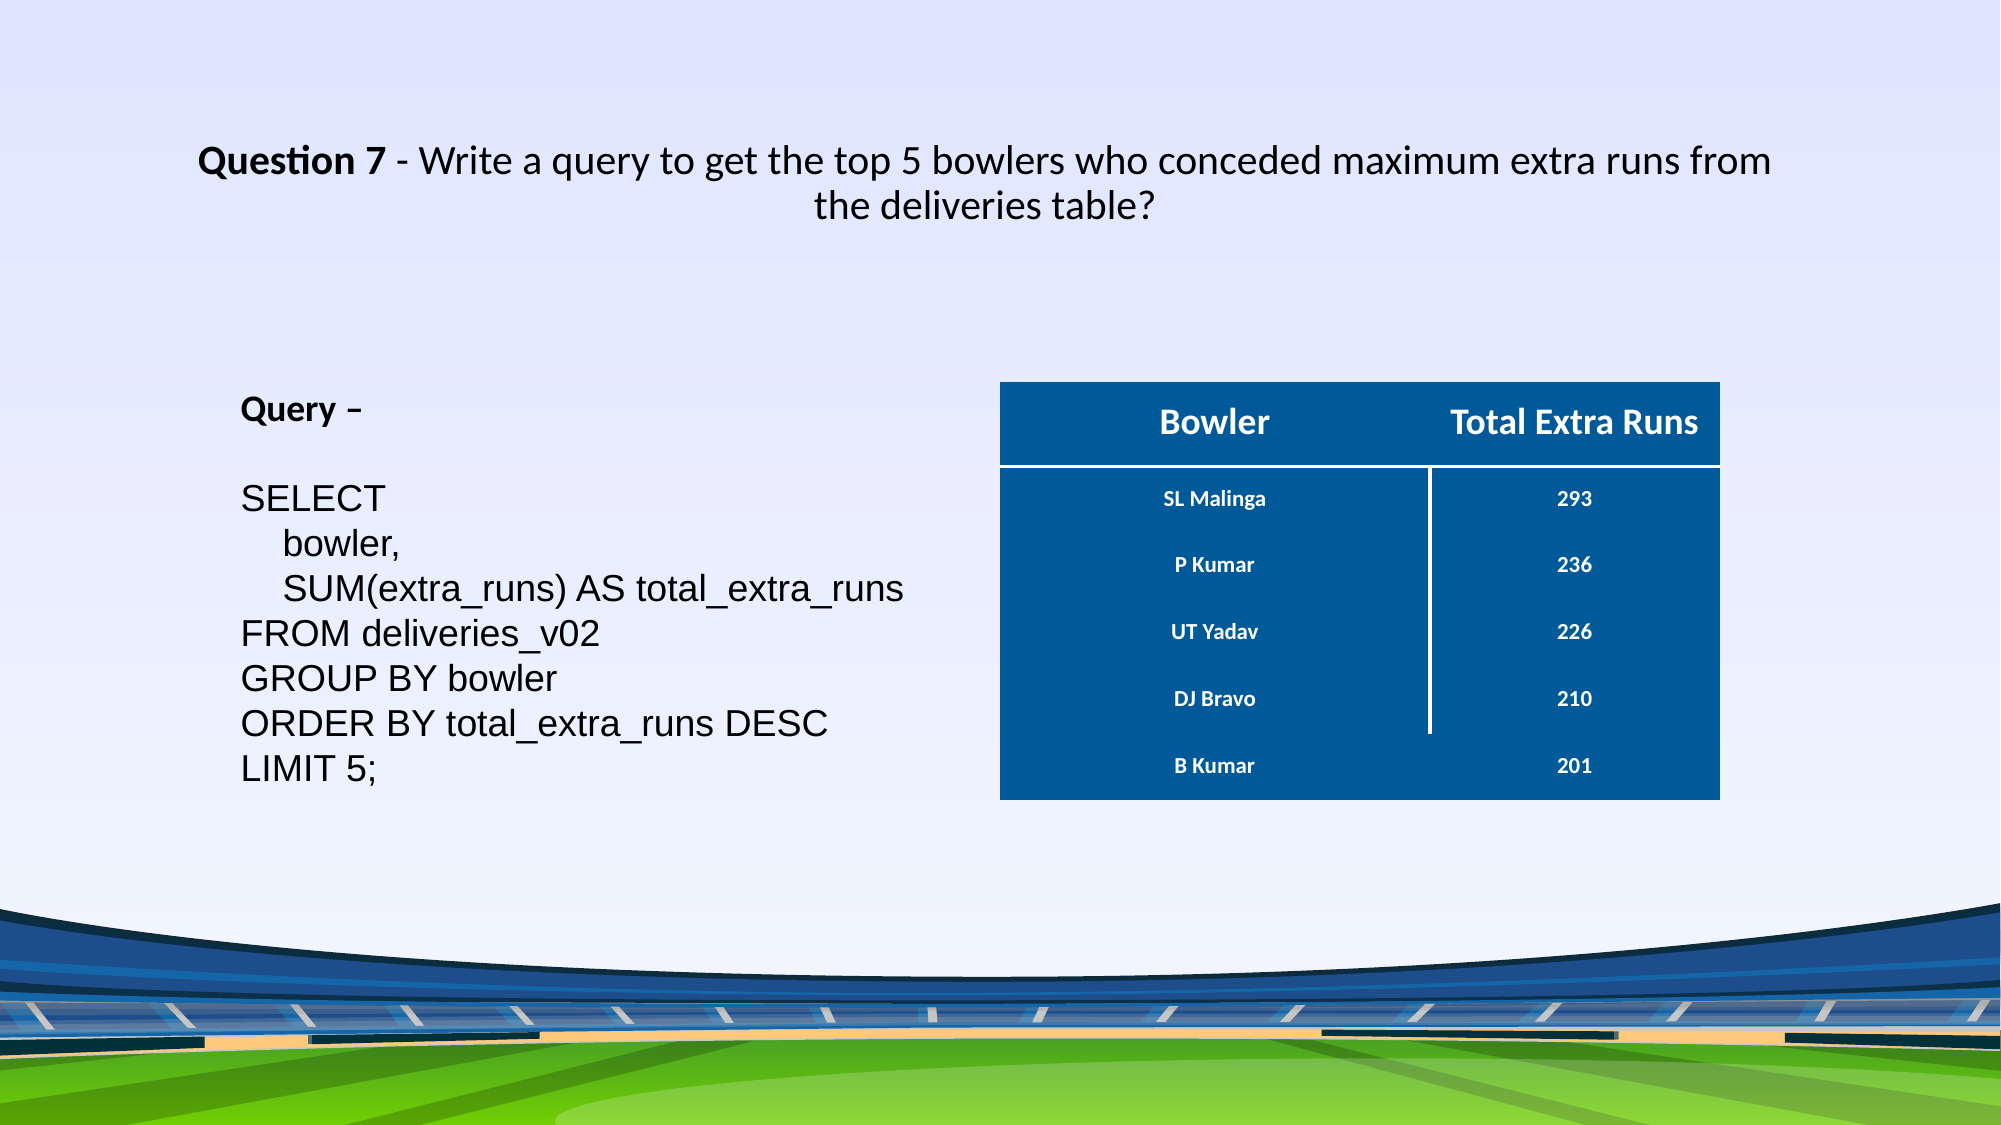

Question 7 - Write a query to get the top 5 bowlers who conceded maximum extra runs from the deliveries table?
Query –

SELECT
    bowler,
    SUM(extra_runs) AS total_extra_runs
FROM deliveries_v02
GROUP BY bowler
ORDER BY total_extra_runs DESC
LIMIT 5;
| Bowler | Total Extra Runs |
| --- | --- |
| SL Malinga | 293 |
| P Kumar | 236 |
| UT Yadav | 226 |
| DJ Bravo | 210 |
| B Kumar | 201 |